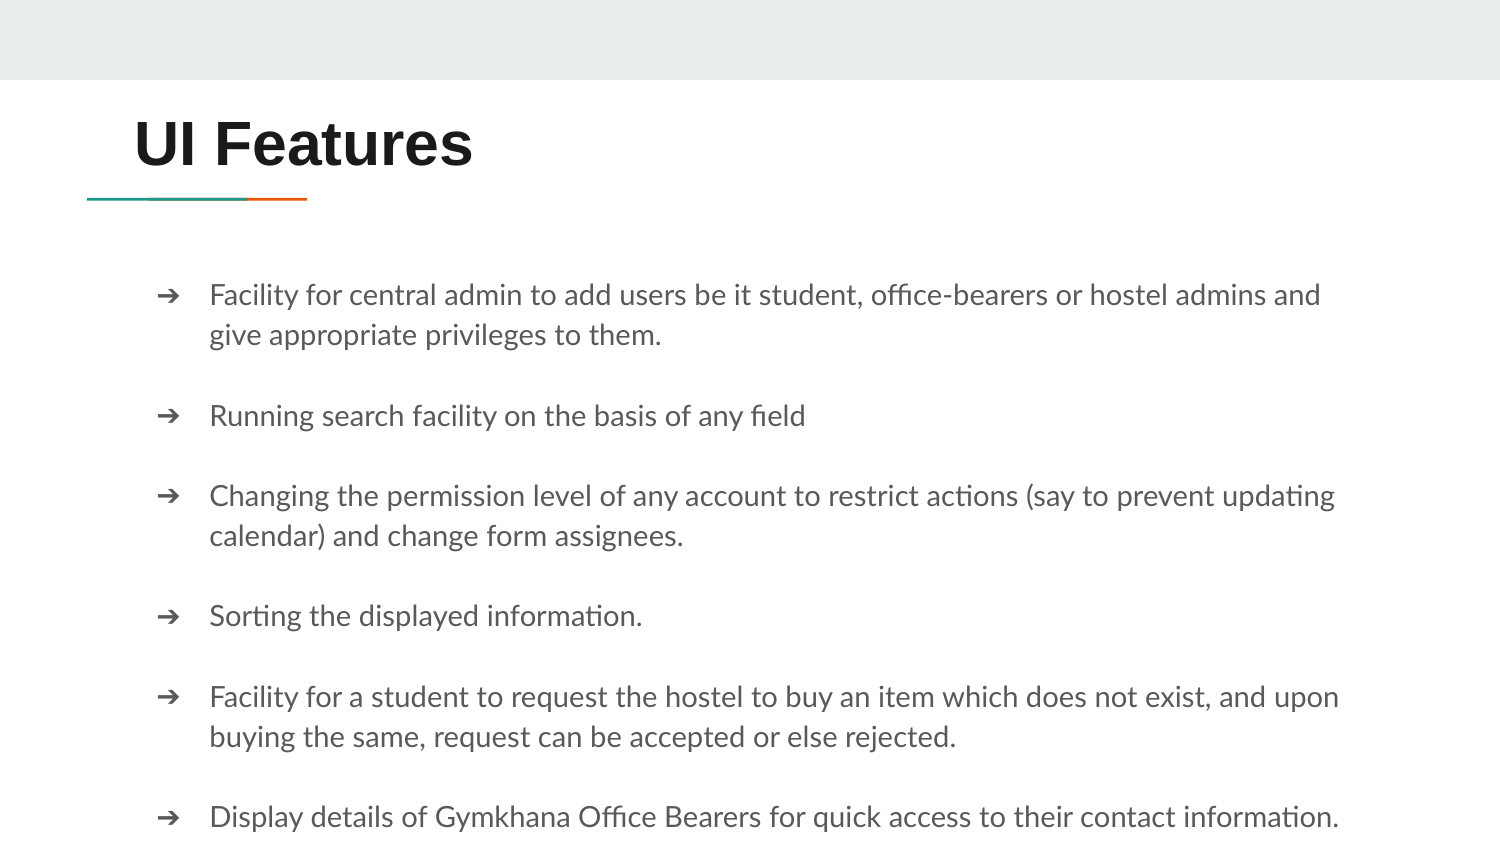

# UI Features
Facility for central admin to add users be it student, office-bearers or hostel admins and give appropriate privileges to them.

Running search facility on the basis of any field

Changing the permission level of any account to restrict actions (say to prevent updating calendar) and change form assignees.

Sorting the displayed information.

Facility for a student to request the hostel to buy an item which does not exist, and upon buying the same, request can be accepted or else rejected.

Display details of Gymkhana Office Bearers for quick access to their contact information.